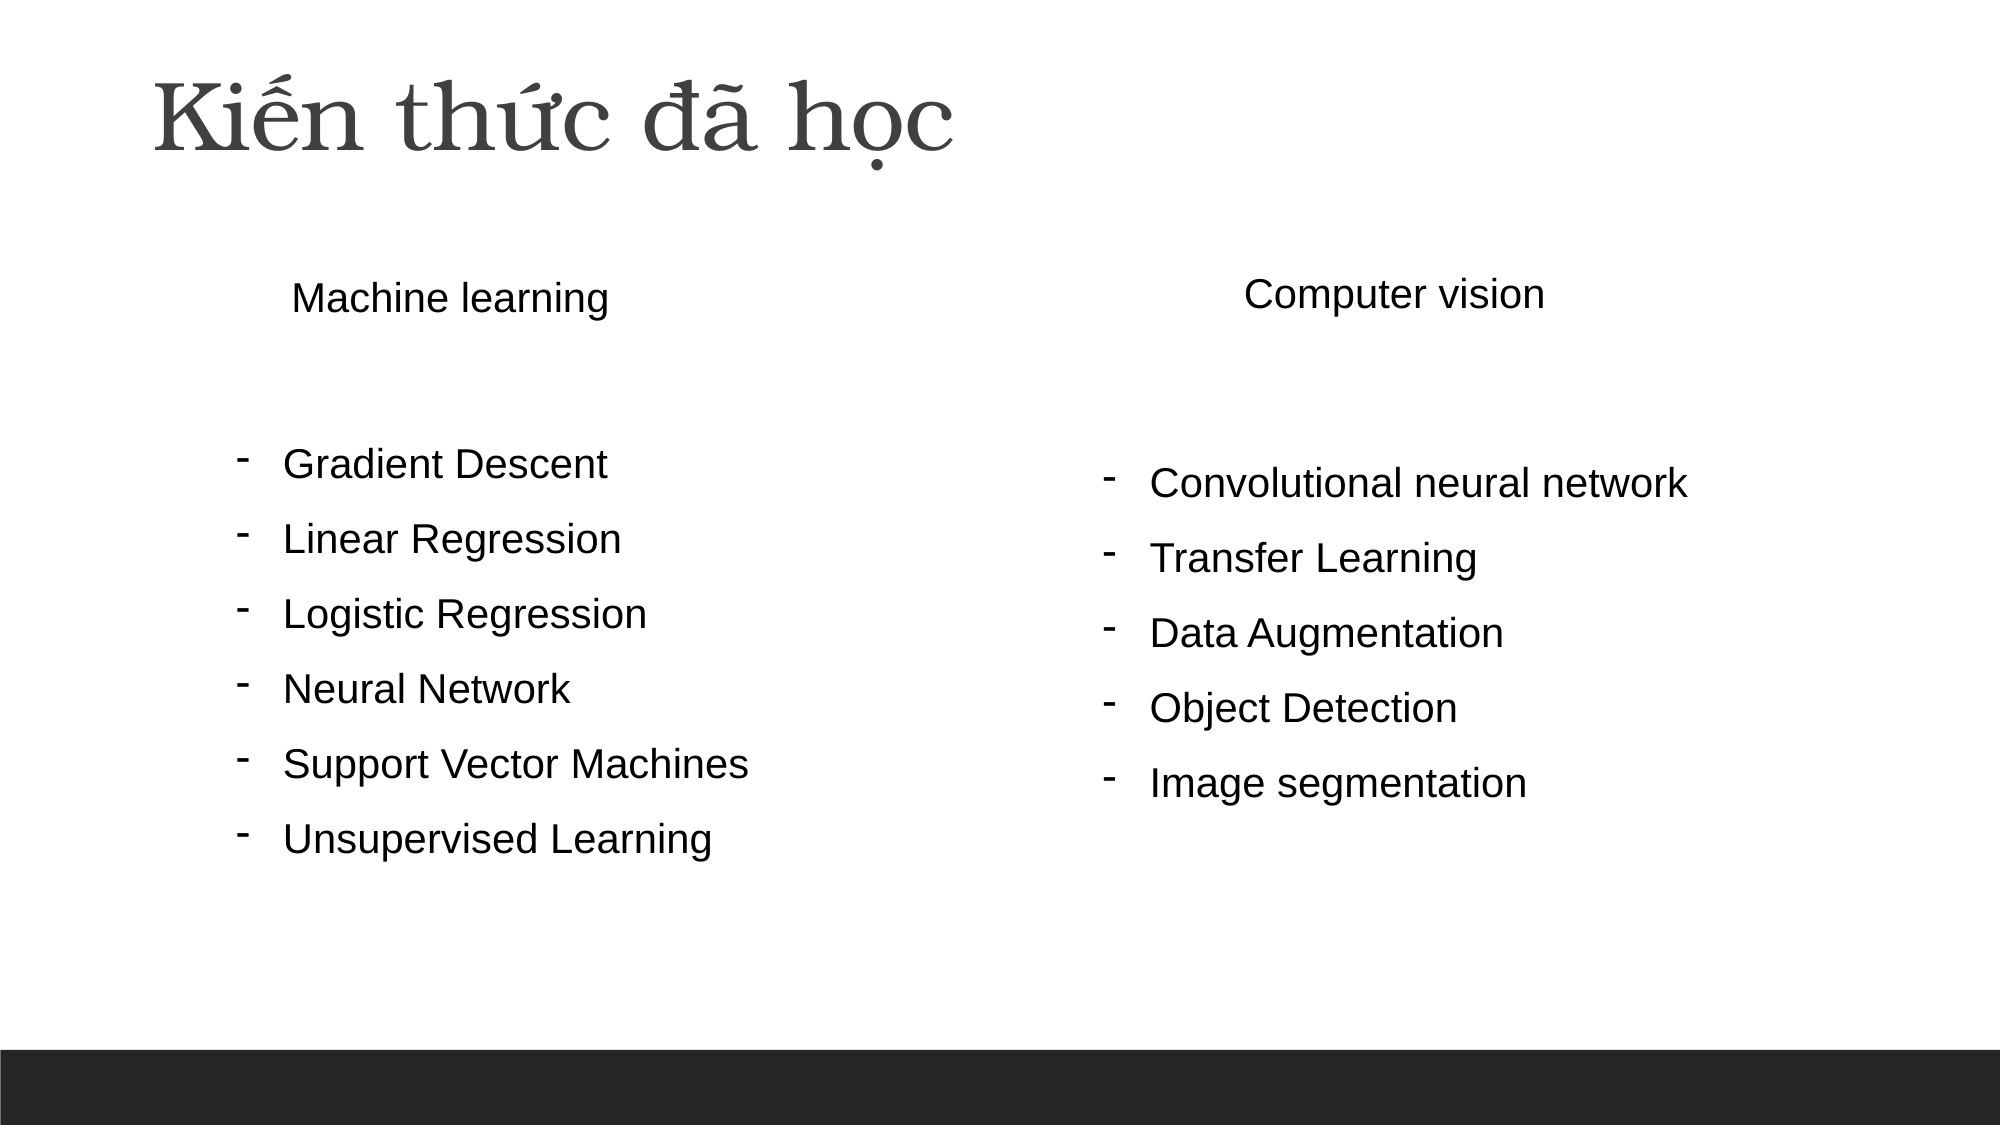

Kiến thức đã học
Computer vision
Machine learning
Gradient Descent
Linear Regression
Logistic Regression
Neural Network
Support Vector Machines
Unsupervised Learning
Convolutional neural network
Transfer Learning
Data Augmentation
Object Detection
Image segmentation